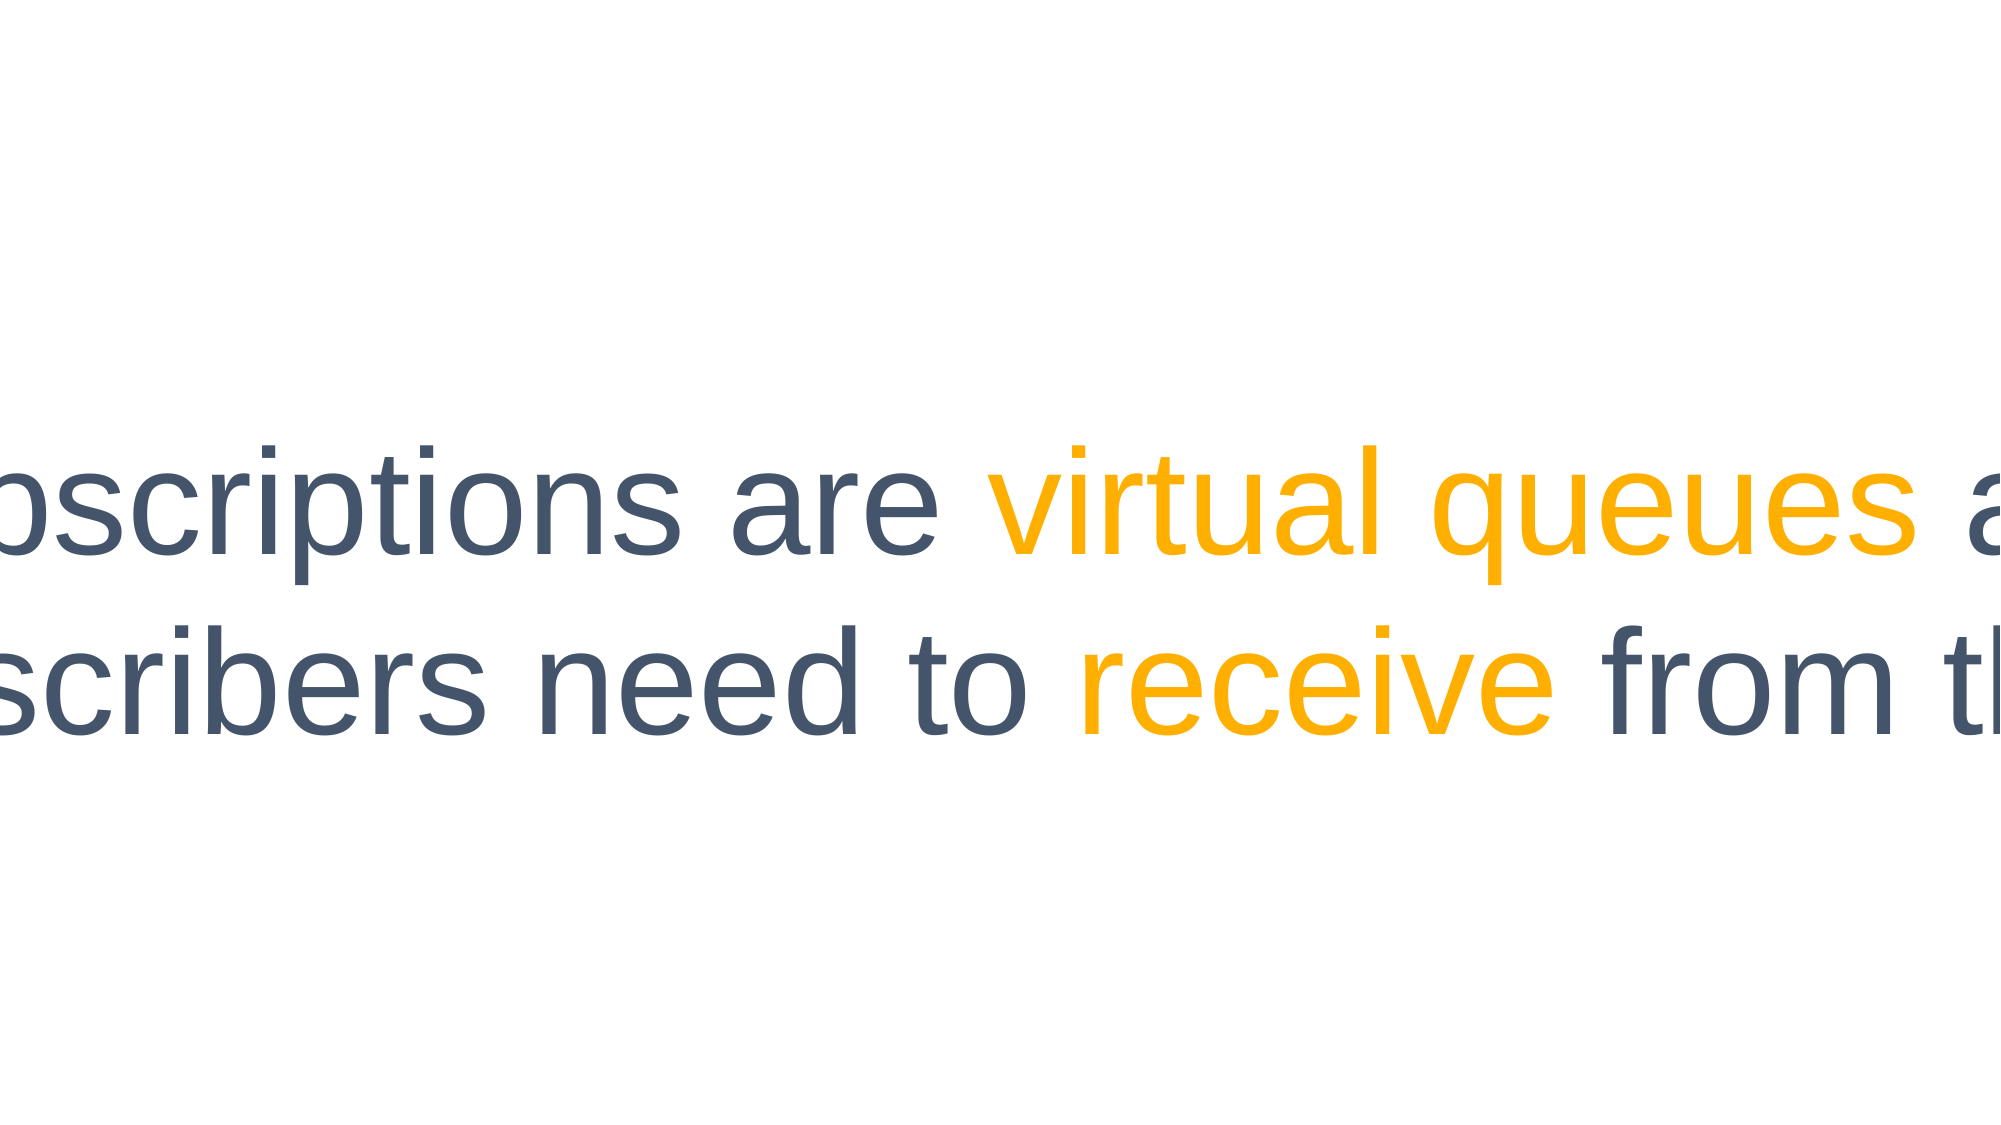

Subscriptions are virtual queues and
subscribers need to receive from them